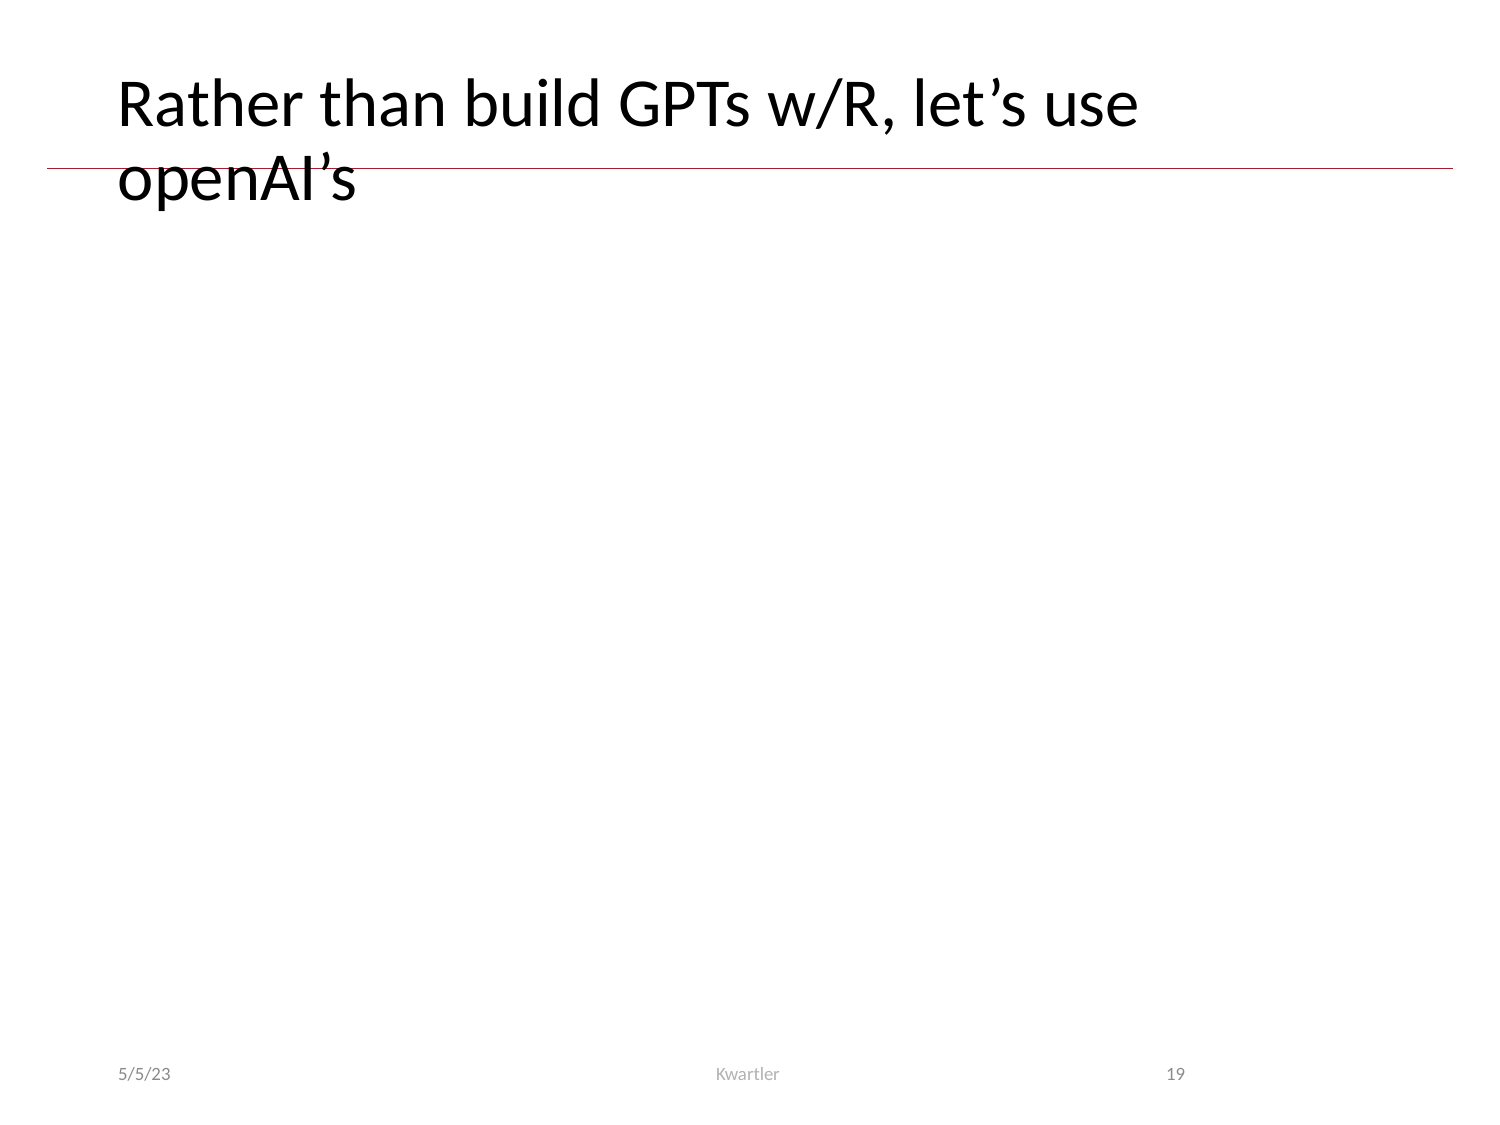

# Rather than build GPTs w/R, let’s use openAI’s
5/5/23
Kwartler
19